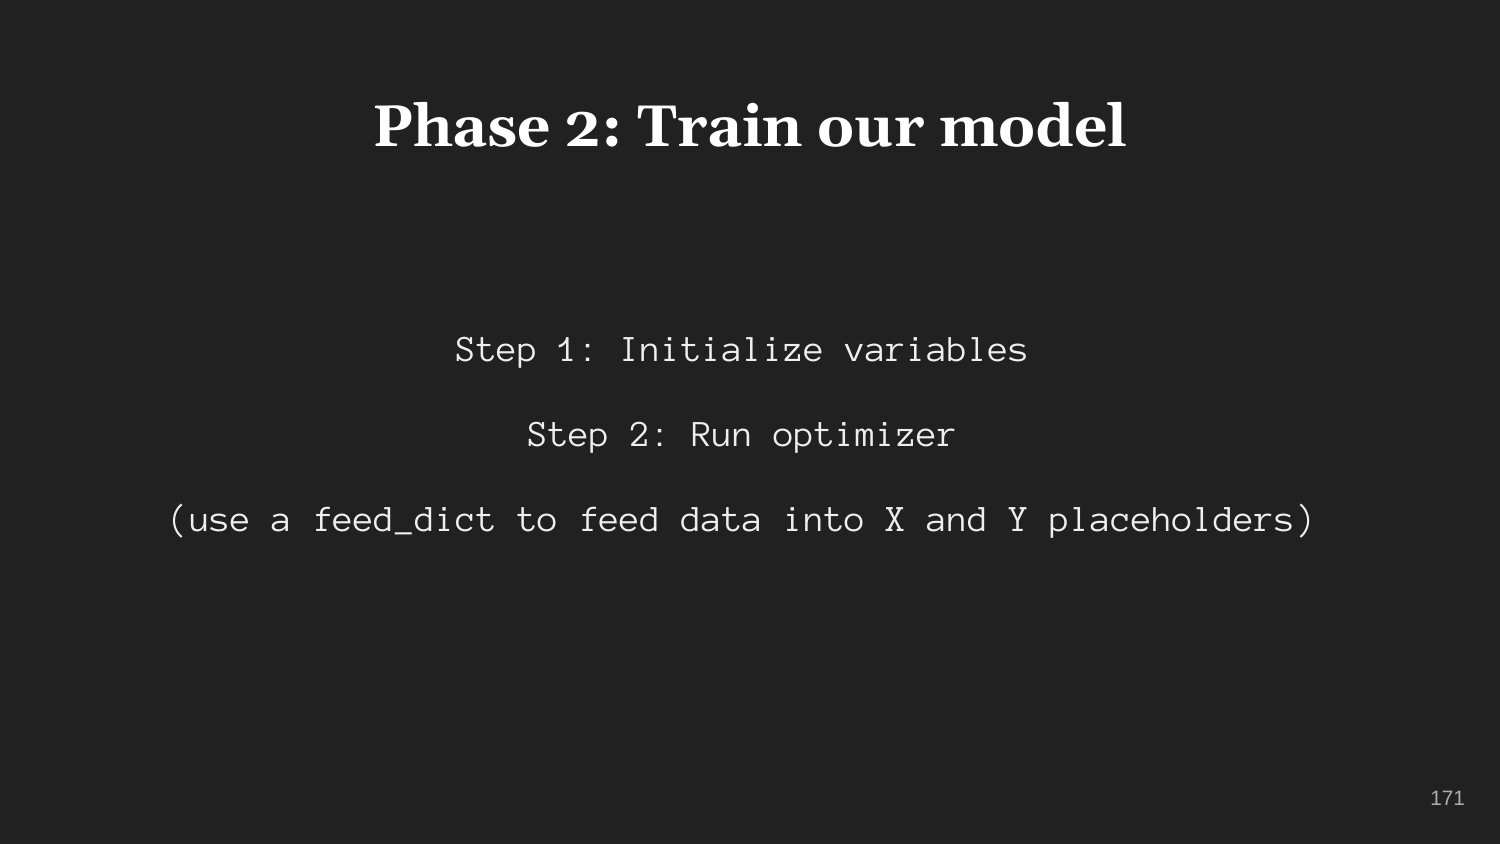

# Phase 2: Train our model
Step 1: Initialize variables
Step 2: Run optimizer
(use a feed_dict to feed data into X and Y placeholders)

171